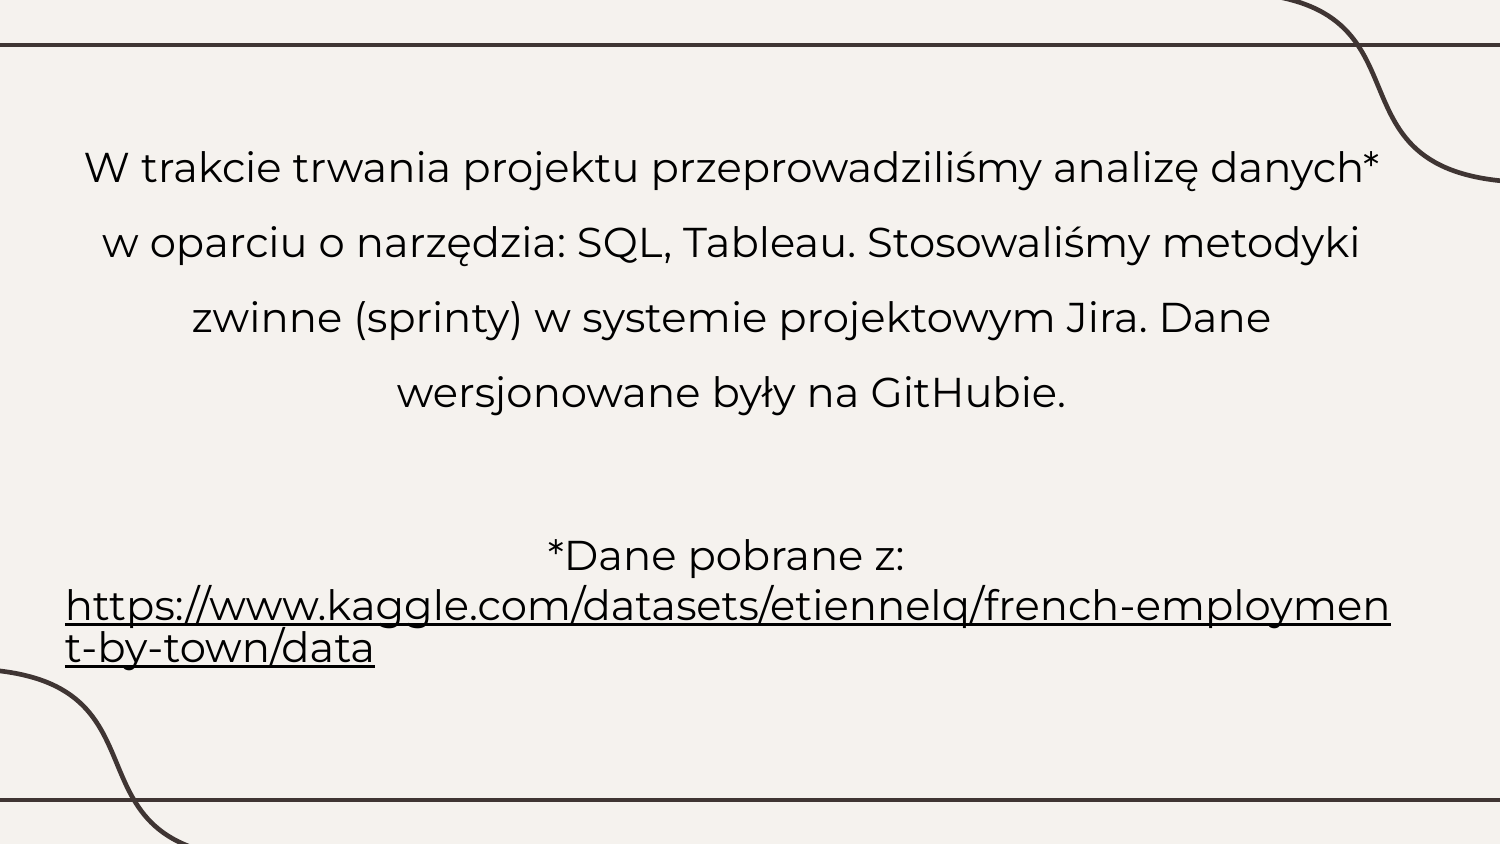

W trakcie trwania projektu przeprowadziliśmy analizę danych* w oparciu o narzędzia: SQL, Tableau. Stosowaliśmy metodyki zwinne (sprinty) w systemie projektowym Jira. Dane wersjonowane były na GitHubie.

*Dane pobrane z: https://www.kaggle.com/datasets/etiennelq/french-employment-by-town/data